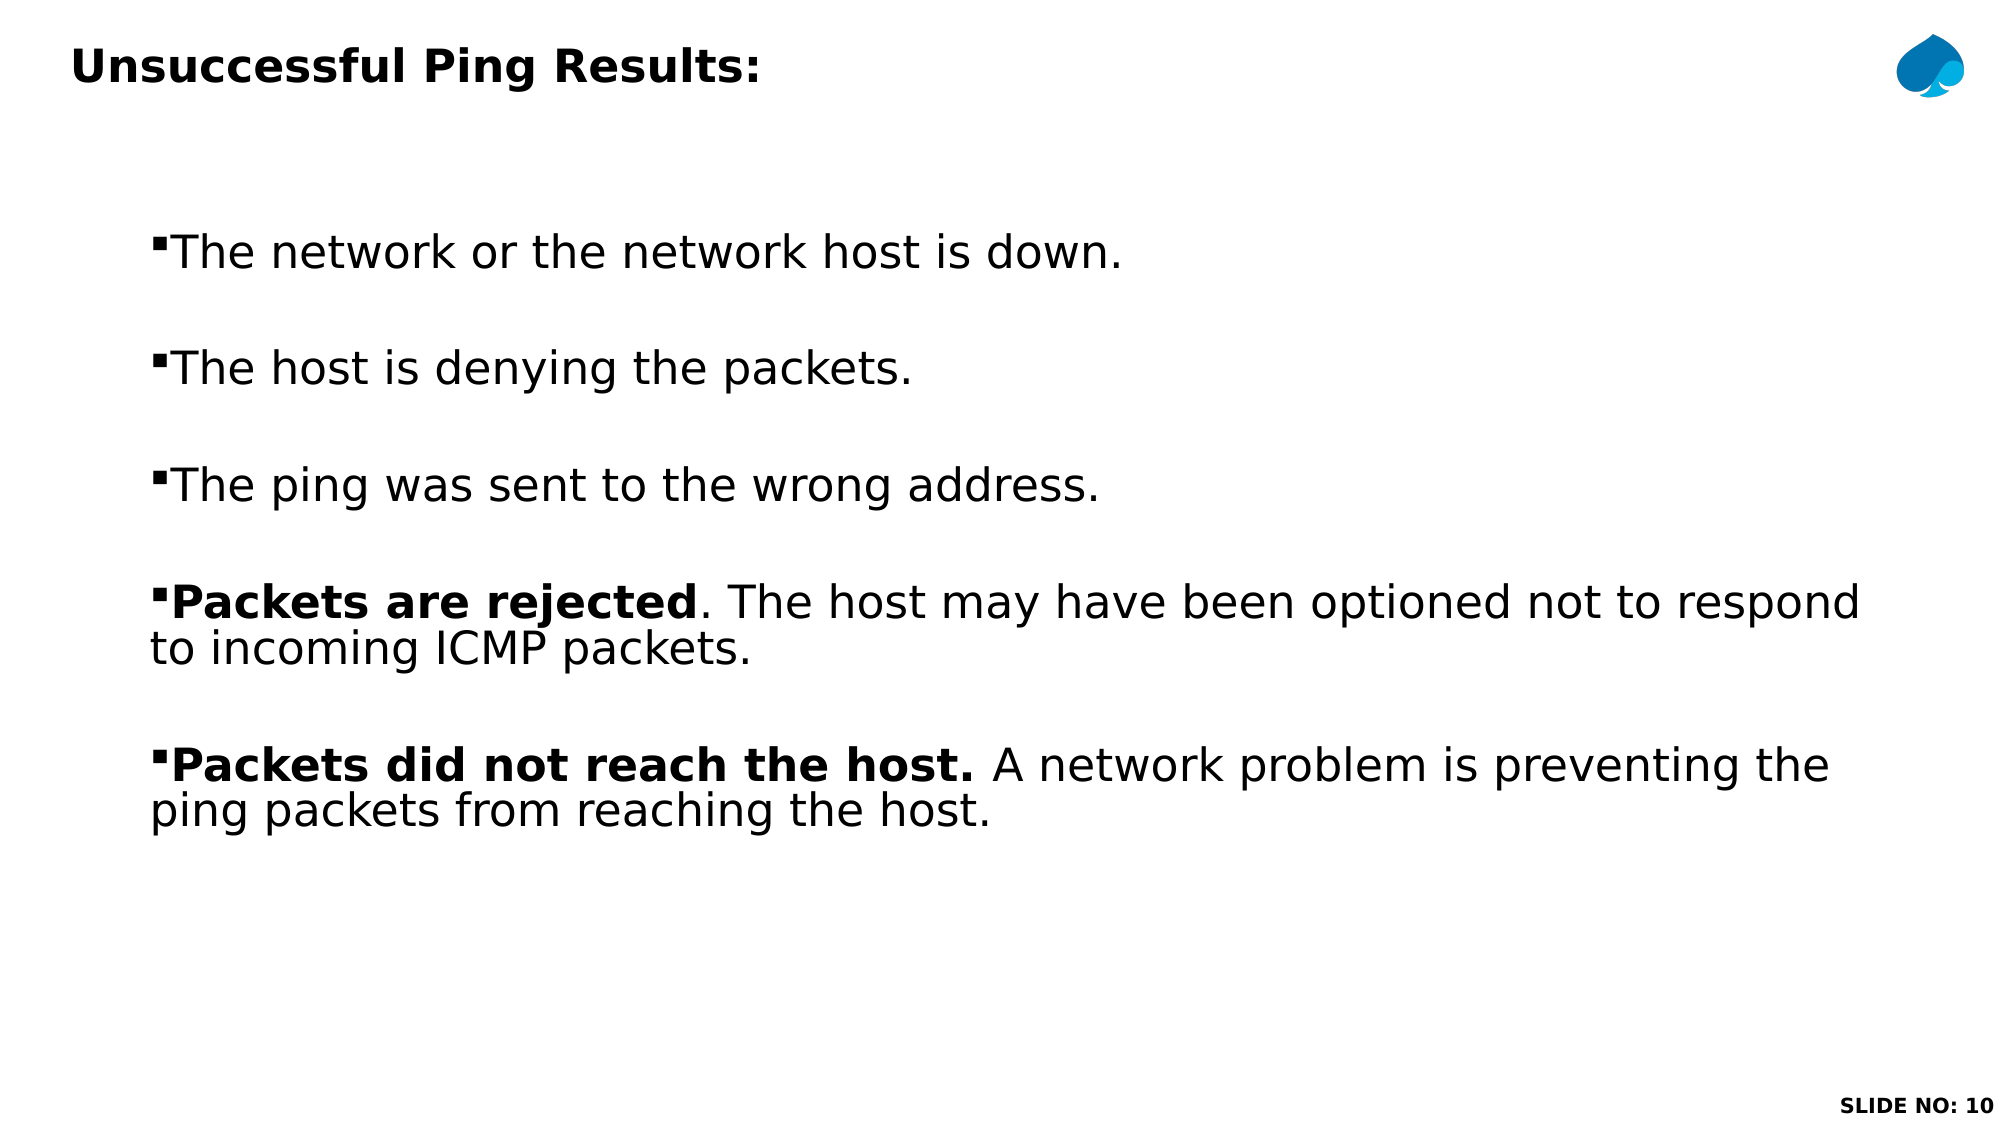

# Unsuccessful Ping Results:
The network or the network host is down.

The host is denying the packets.

The ping was sent to the wrong address.

Packets are rejected. The host may have been optioned not to respond to incoming ICMP packets.

Packets did not reach the host. A network problem is preventing the ping packets from reaching the host.
SLIDE NO: 10